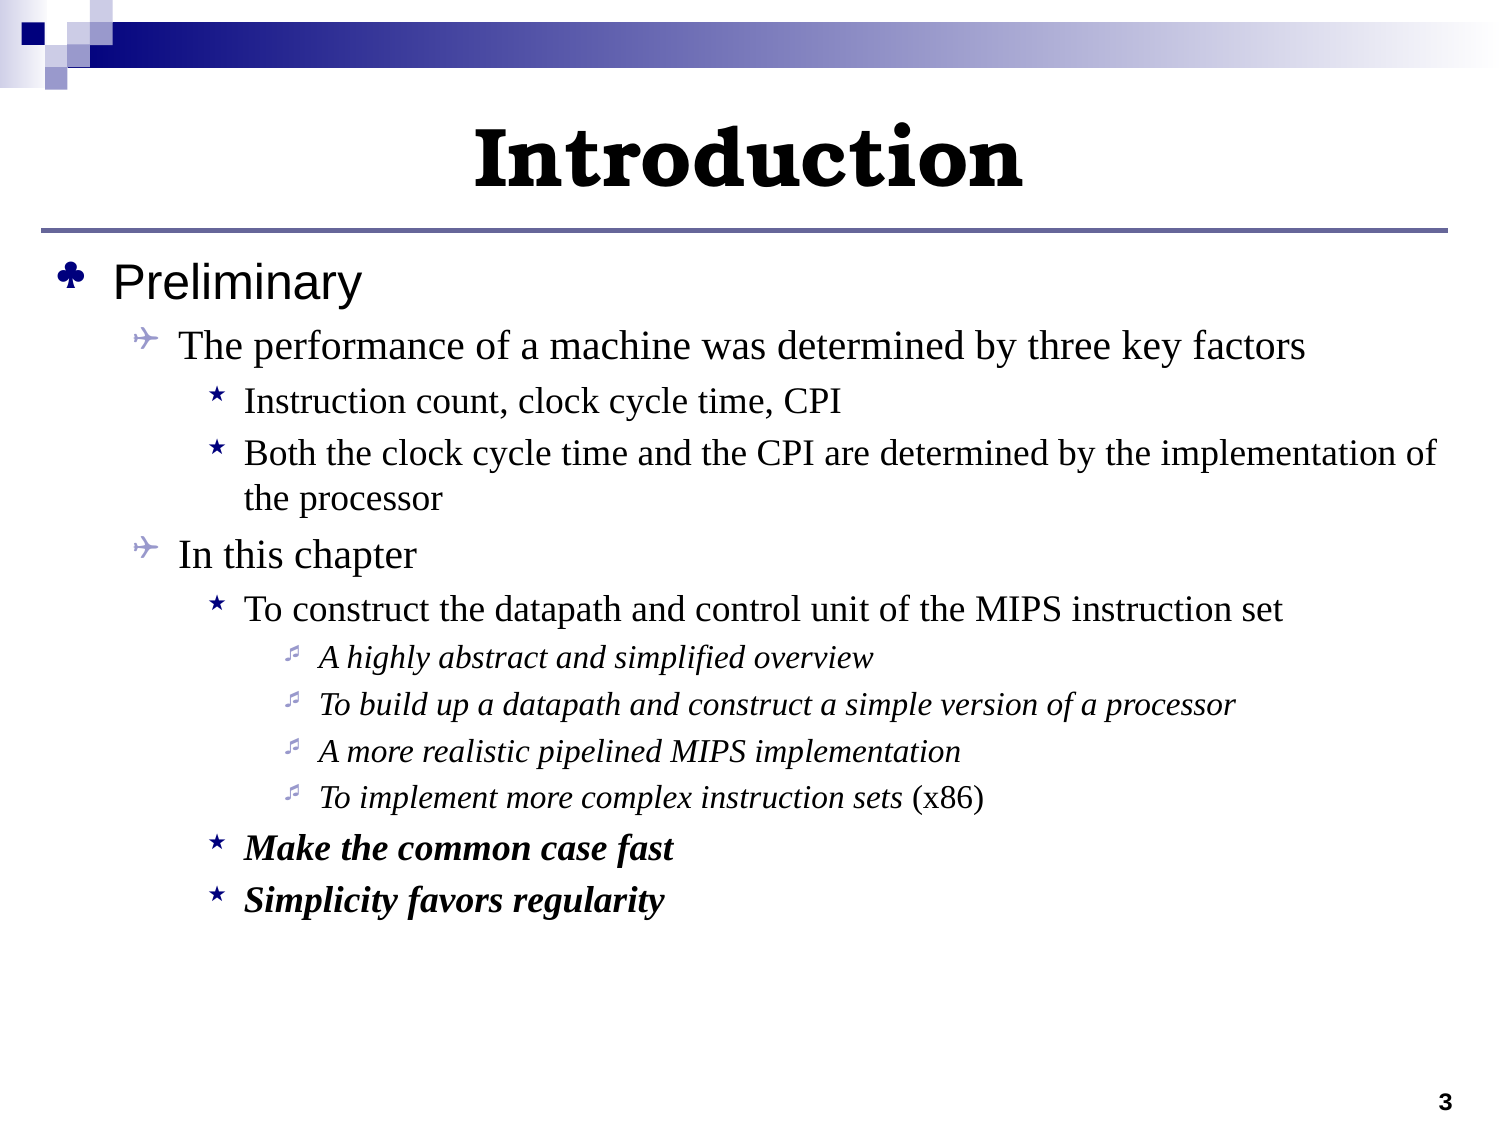

# Introduction
Preliminary
The performance of a machine was determined by three key factors
Instruction count, clock cycle time, CPI
Both the clock cycle time and the CPI are determined by the implementation of the processor
In this chapter
To construct the datapath and control unit of the MIPS instruction set
A highly abstract and simplified overview
To build up a datapath and construct a simple version of a processor
A more realistic pipelined MIPS implementation
To implement more complex instruction sets (x86)
Make the common case fast
Simplicity favors regularity
3